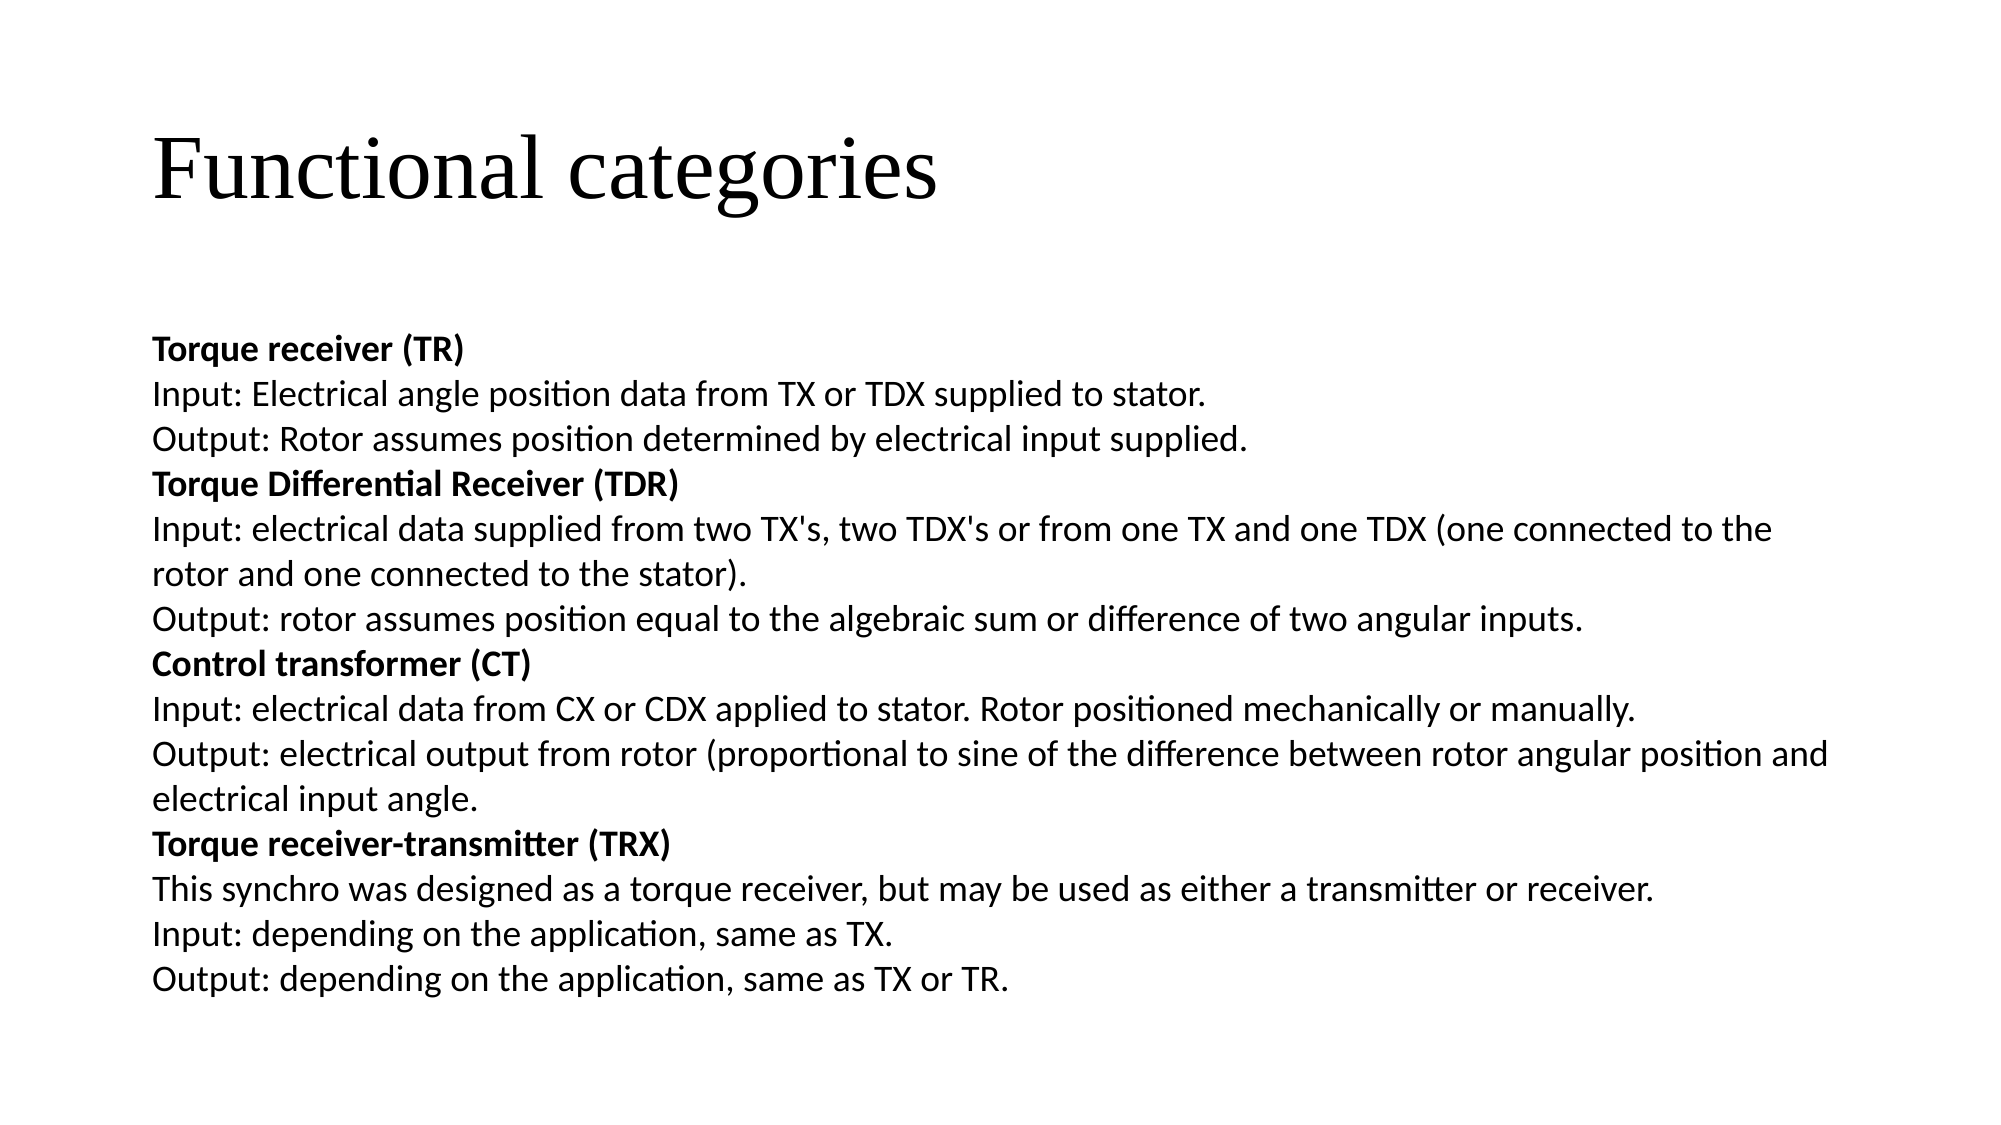

# Functional categories
Torque receiver (TR)
Input: Electrical angle position data from TX or TDX supplied to stator.
Output: Rotor assumes position determined by electrical input supplied.
Torque Differential Receiver (TDR)
Input: electrical data supplied from two TX's, two TDX's or from one TX and one TDX (one connected to the rotor and one connected to the stator).
Output: rotor assumes position equal to the algebraic sum or difference of two angular inputs.
Control transformer (CT)
Input: electrical data from CX or CDX applied to stator. Rotor positioned mechanically or manually.
Output: electrical output from rotor (proportional to sine of the difference between rotor angular position and electrical input angle.
Torque receiver-transmitter (TRX)
This synchro was designed as a torque receiver, but may be used as either a transmitter or receiver.
Input: depending on the application, same as TX.
Output: depending on the application, same as TX or TR.